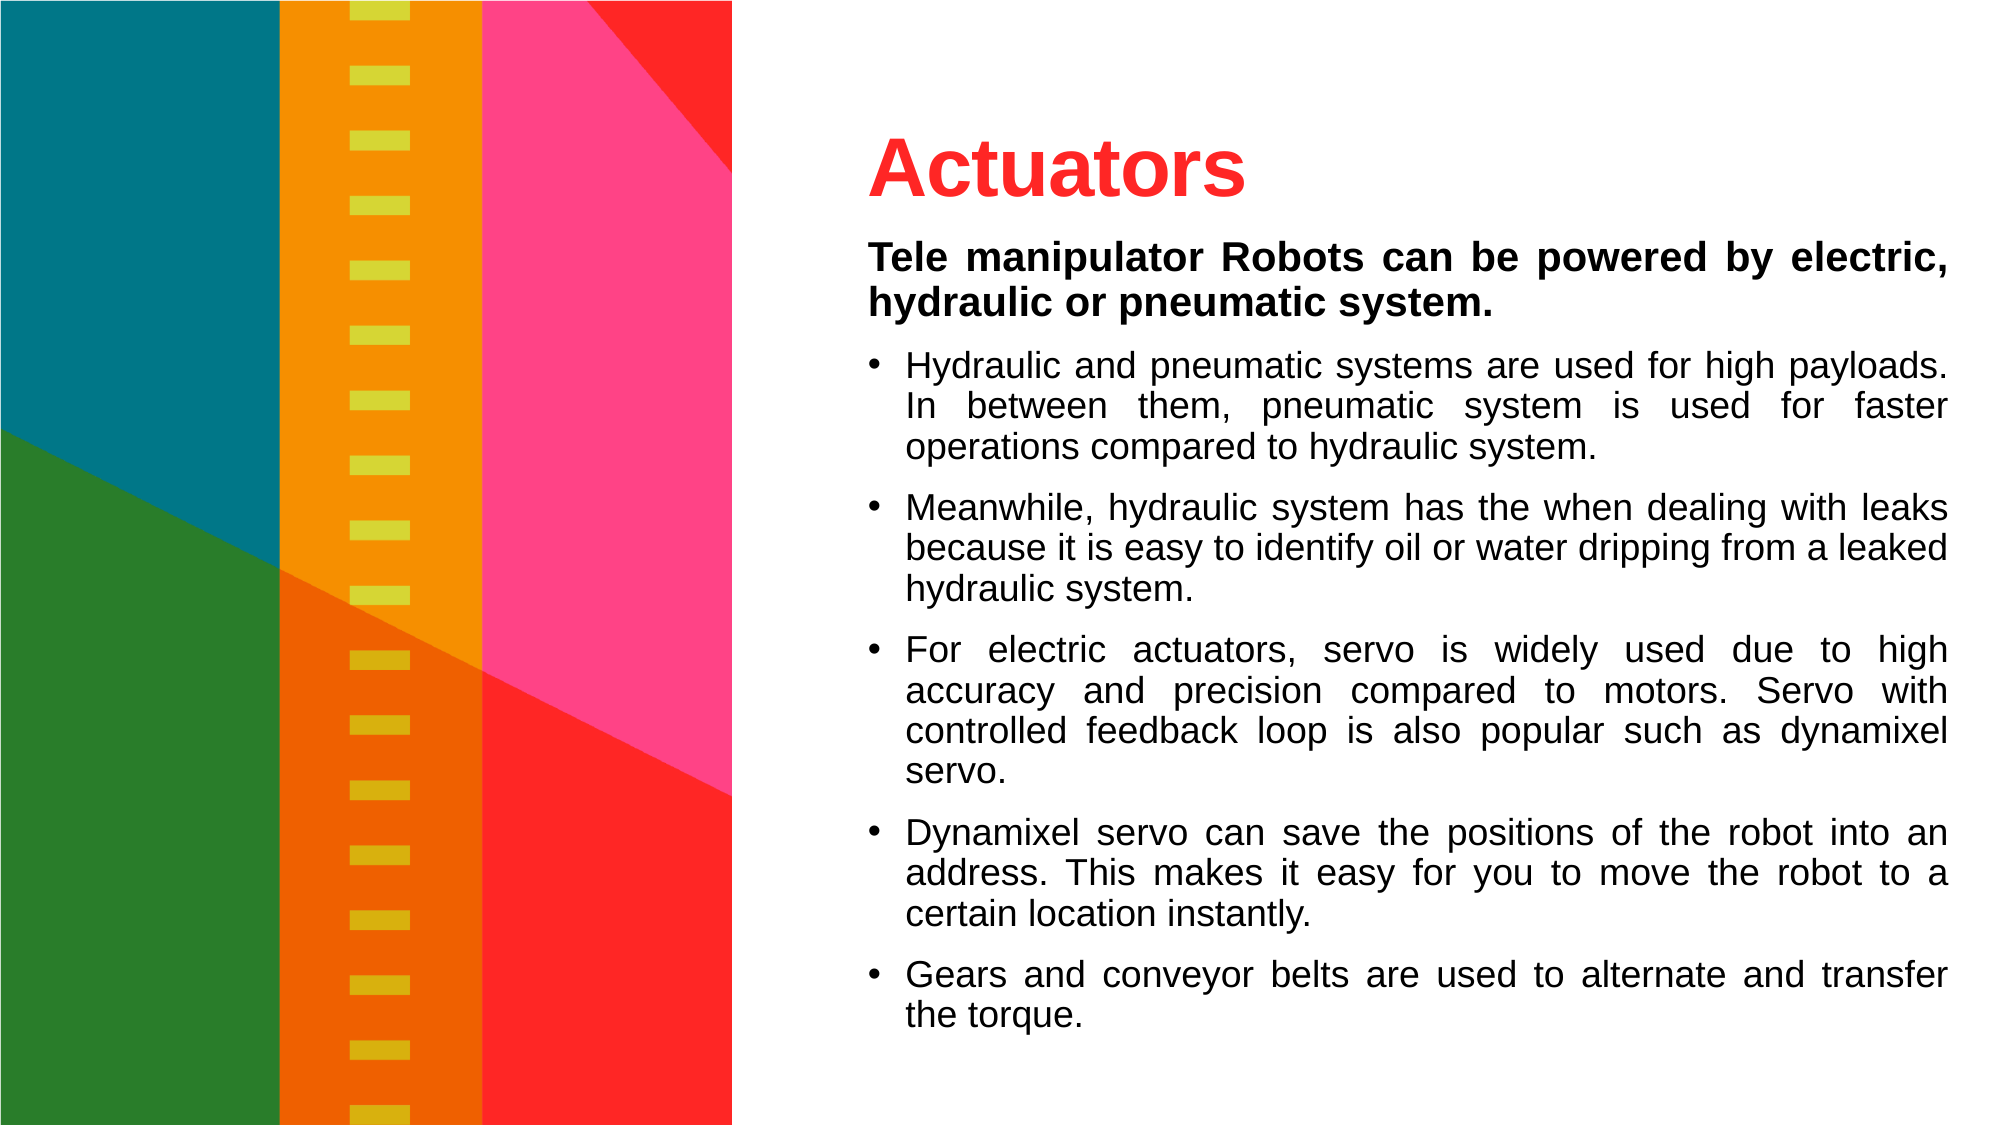

# Actuators
Tele manipulator Robots can be powered by electric, hydraulic or pneumatic system.
Hydraulic and pneumatic systems are used for high payloads. In between them, pneumatic system is used for faster operations compared to hydraulic system.
Meanwhile, hydraulic system has the when dealing with leaks because it is easy to identify oil or water dripping from a leaked hydraulic system.
For electric actuators, servo is widely used due to high accuracy and precision compared to motors. Servo with controlled feedback loop is also popular such as dynamixel servo.
Dynamixel servo can save the positions of the robot into an address. This makes it easy for you to move the robot to a certain location instantly.
Gears and conveyor belts are used to alternate and transfer the torque.